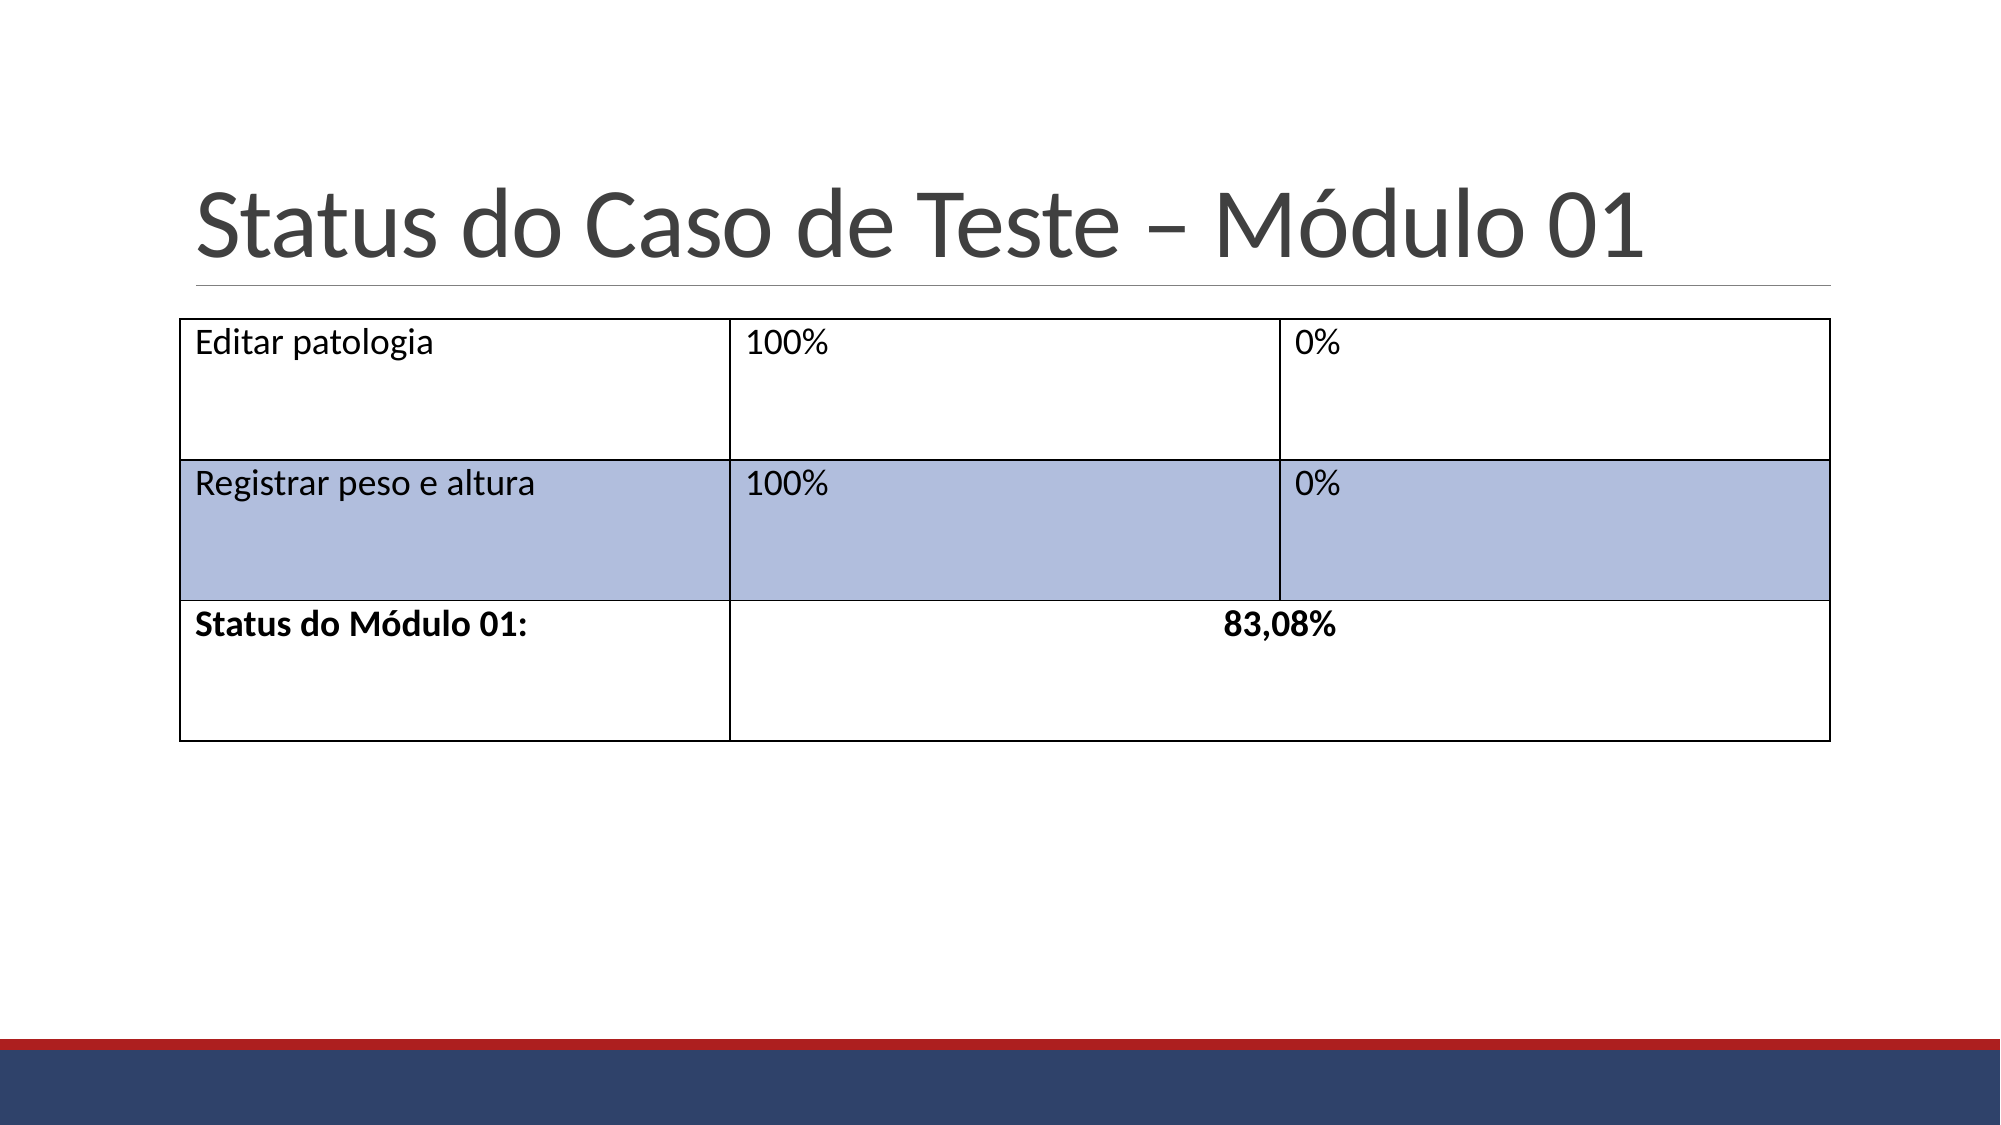

# Status do Caso de Teste – Módulo 01
| Editar patologia | 100% | 0% |
| --- | --- | --- |
| Registrar peso e altura | 100% | 0% |
| Status do Módulo 01: | 83,08% |  |